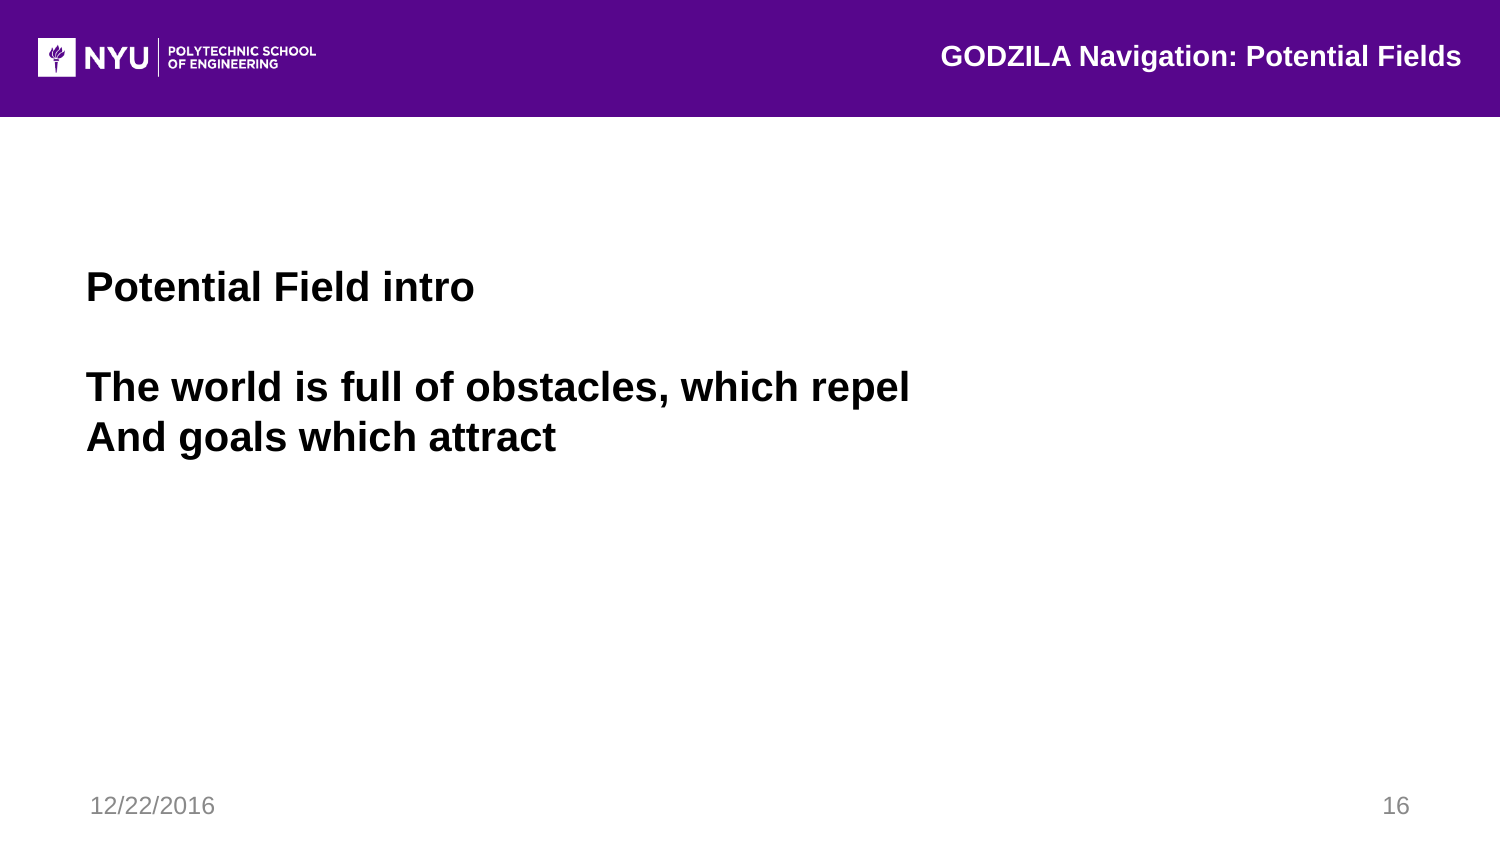

GODZILA Navigation: Potential Fields
Potential Field intro

The world is full of obstacles, which repel
And goals which attract

12/22/2016
16